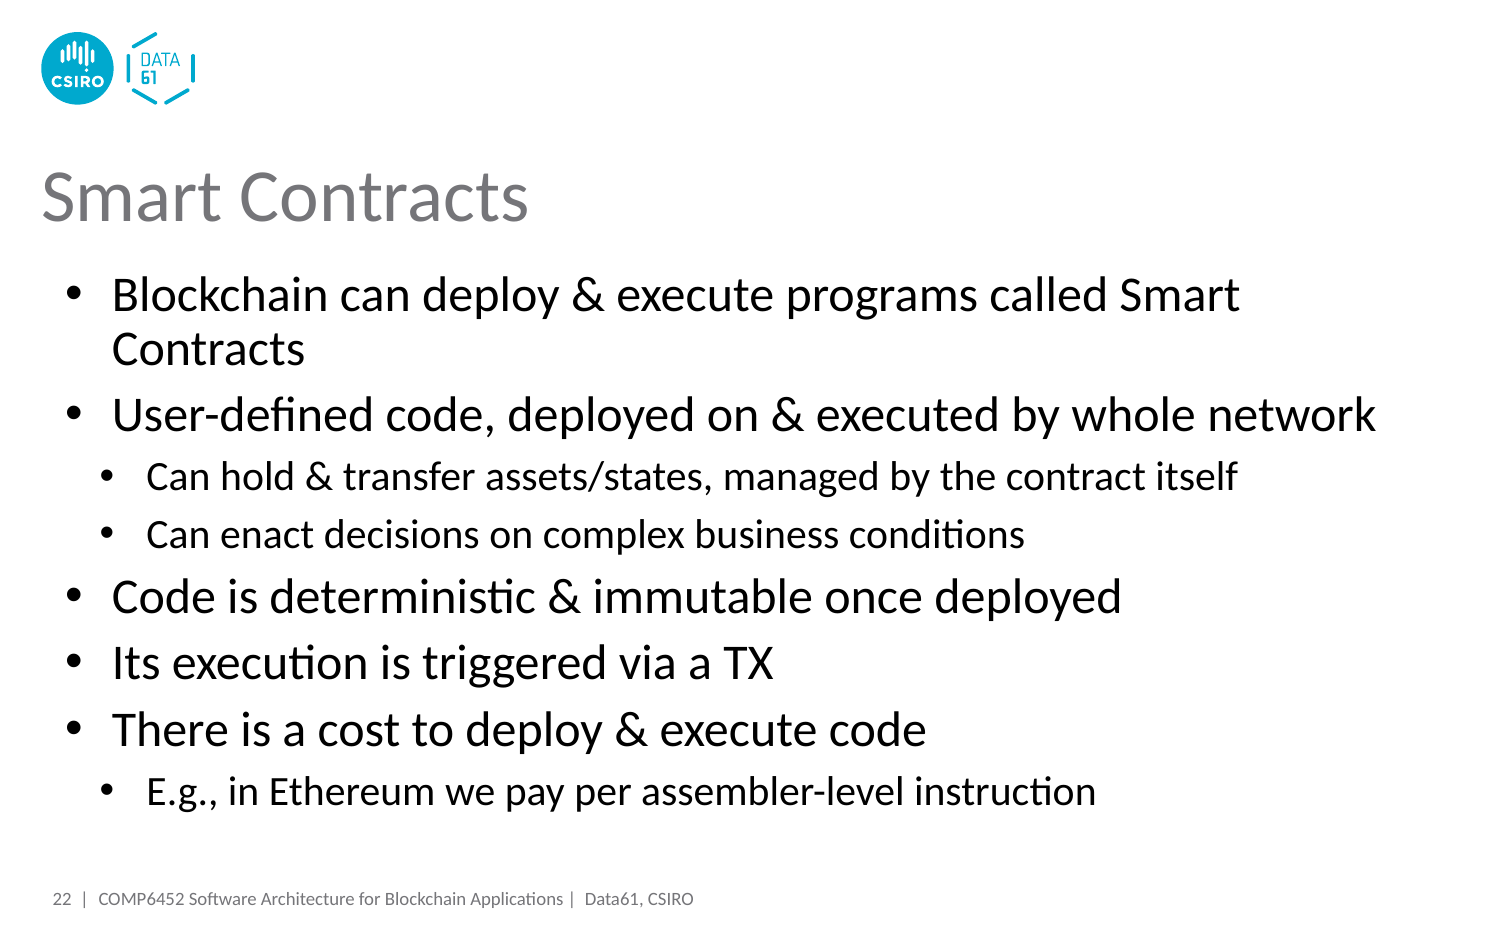

# Smart Contracts
Blockchain can deploy & execute programs called Smart Contracts
User-defined code, deployed on & executed by whole network
Can hold & transfer assets/states, managed by the contract itself
Can enact decisions on complex business conditions
Code is deterministic & immutable once deployed
Its execution is triggered via a TX
There is a cost to deploy & execute code
E.g., in Ethereum we pay per assembler-level instruction
22  |
COMP6452 Software Architecture for Blockchain Applications |  Data61, CSIRO